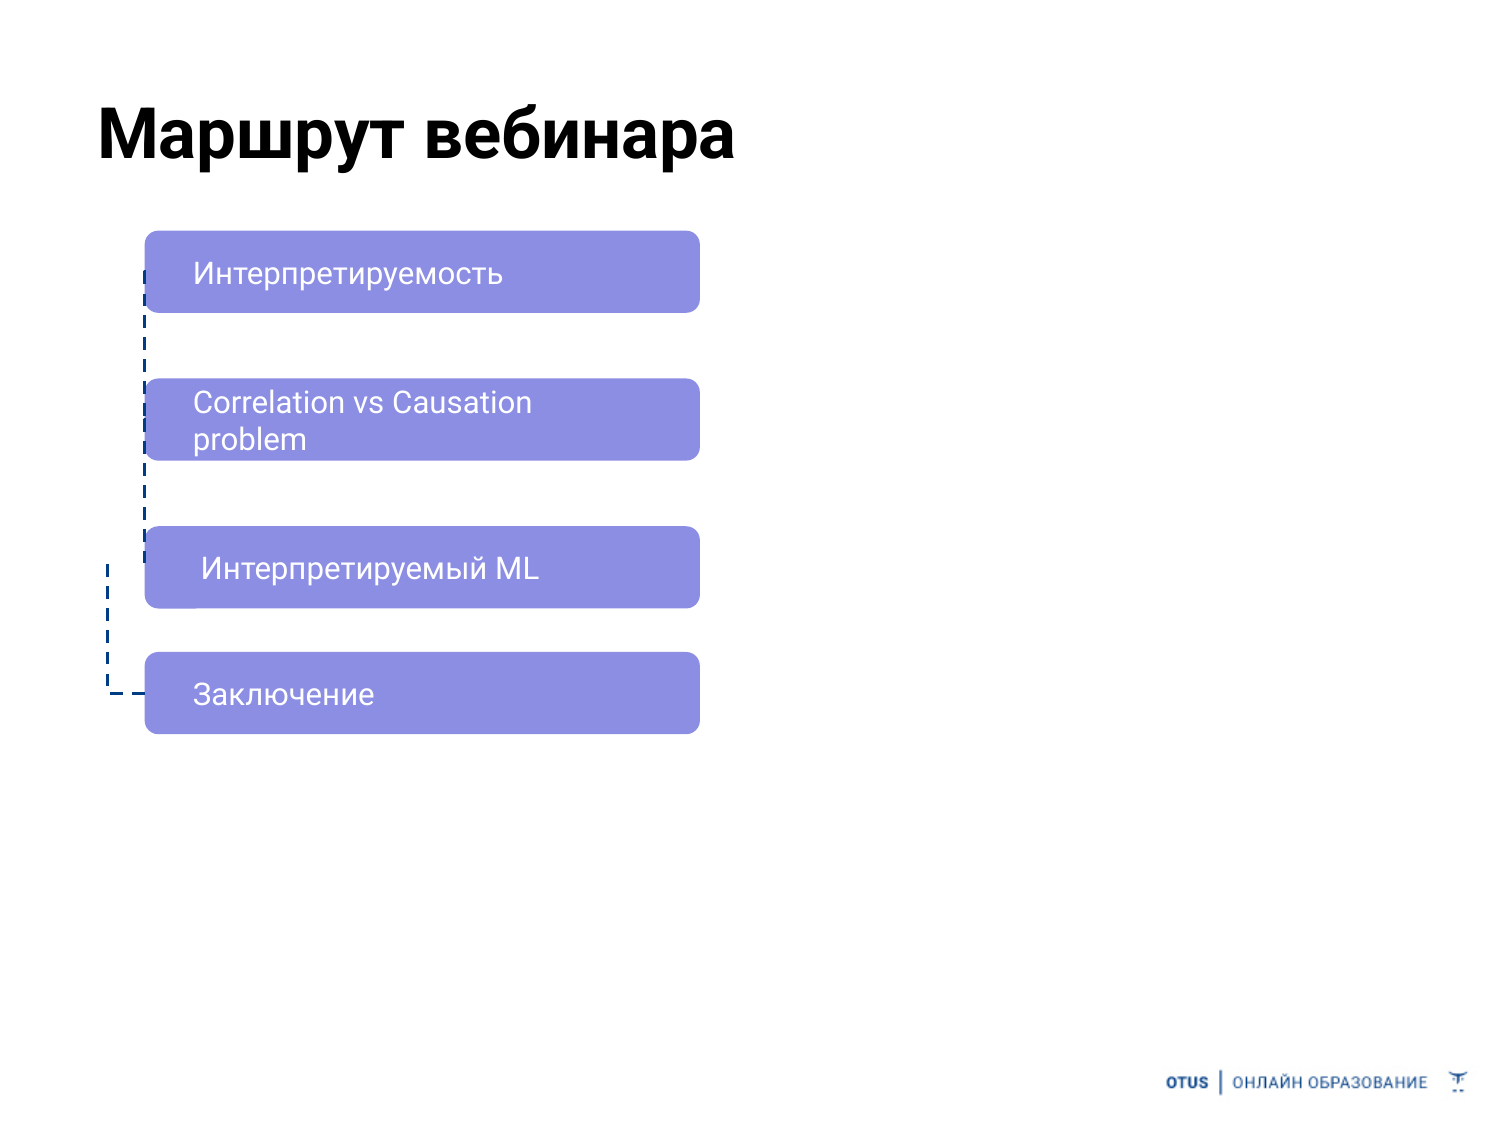

# Маршрут вебинара
Интерпретируемость
Correlation vs Causation problem
 Интерпретируемый ML
Заключение